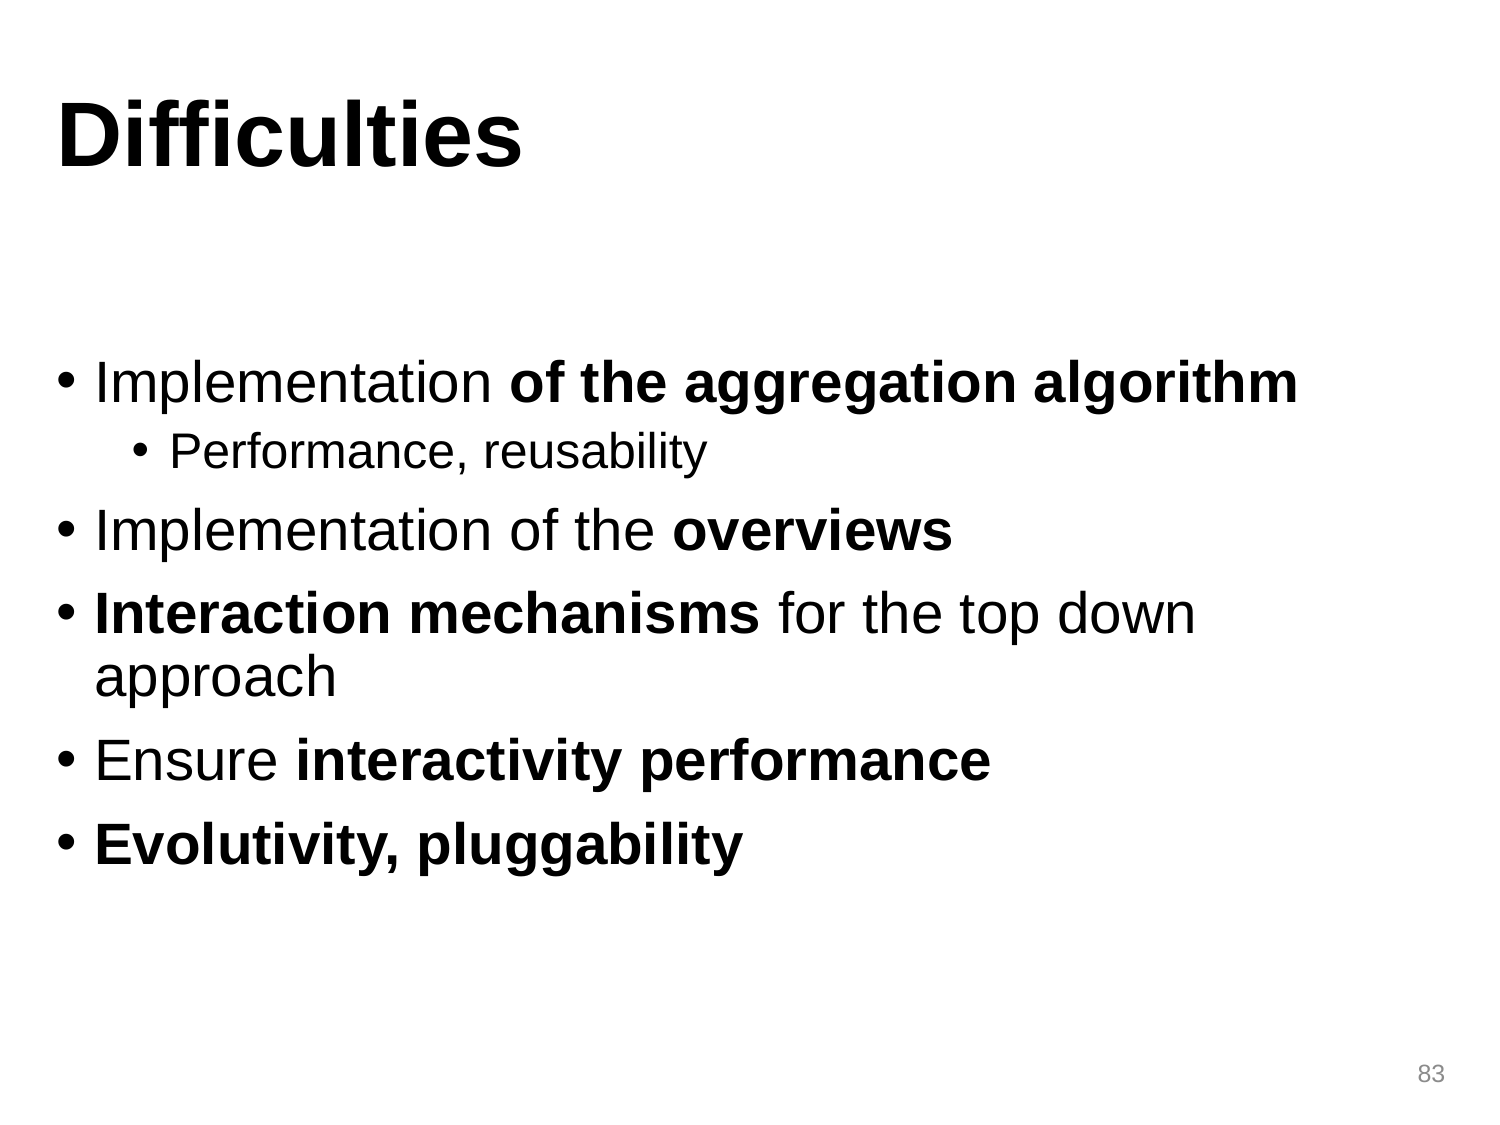

# Difficulties
Implementation of the aggregation algorithm
Performance, reusability
Implementation of the overviews
Interaction mechanisms for the top down approach
Ensure interactivity performance
Evolutivity, pluggability

83